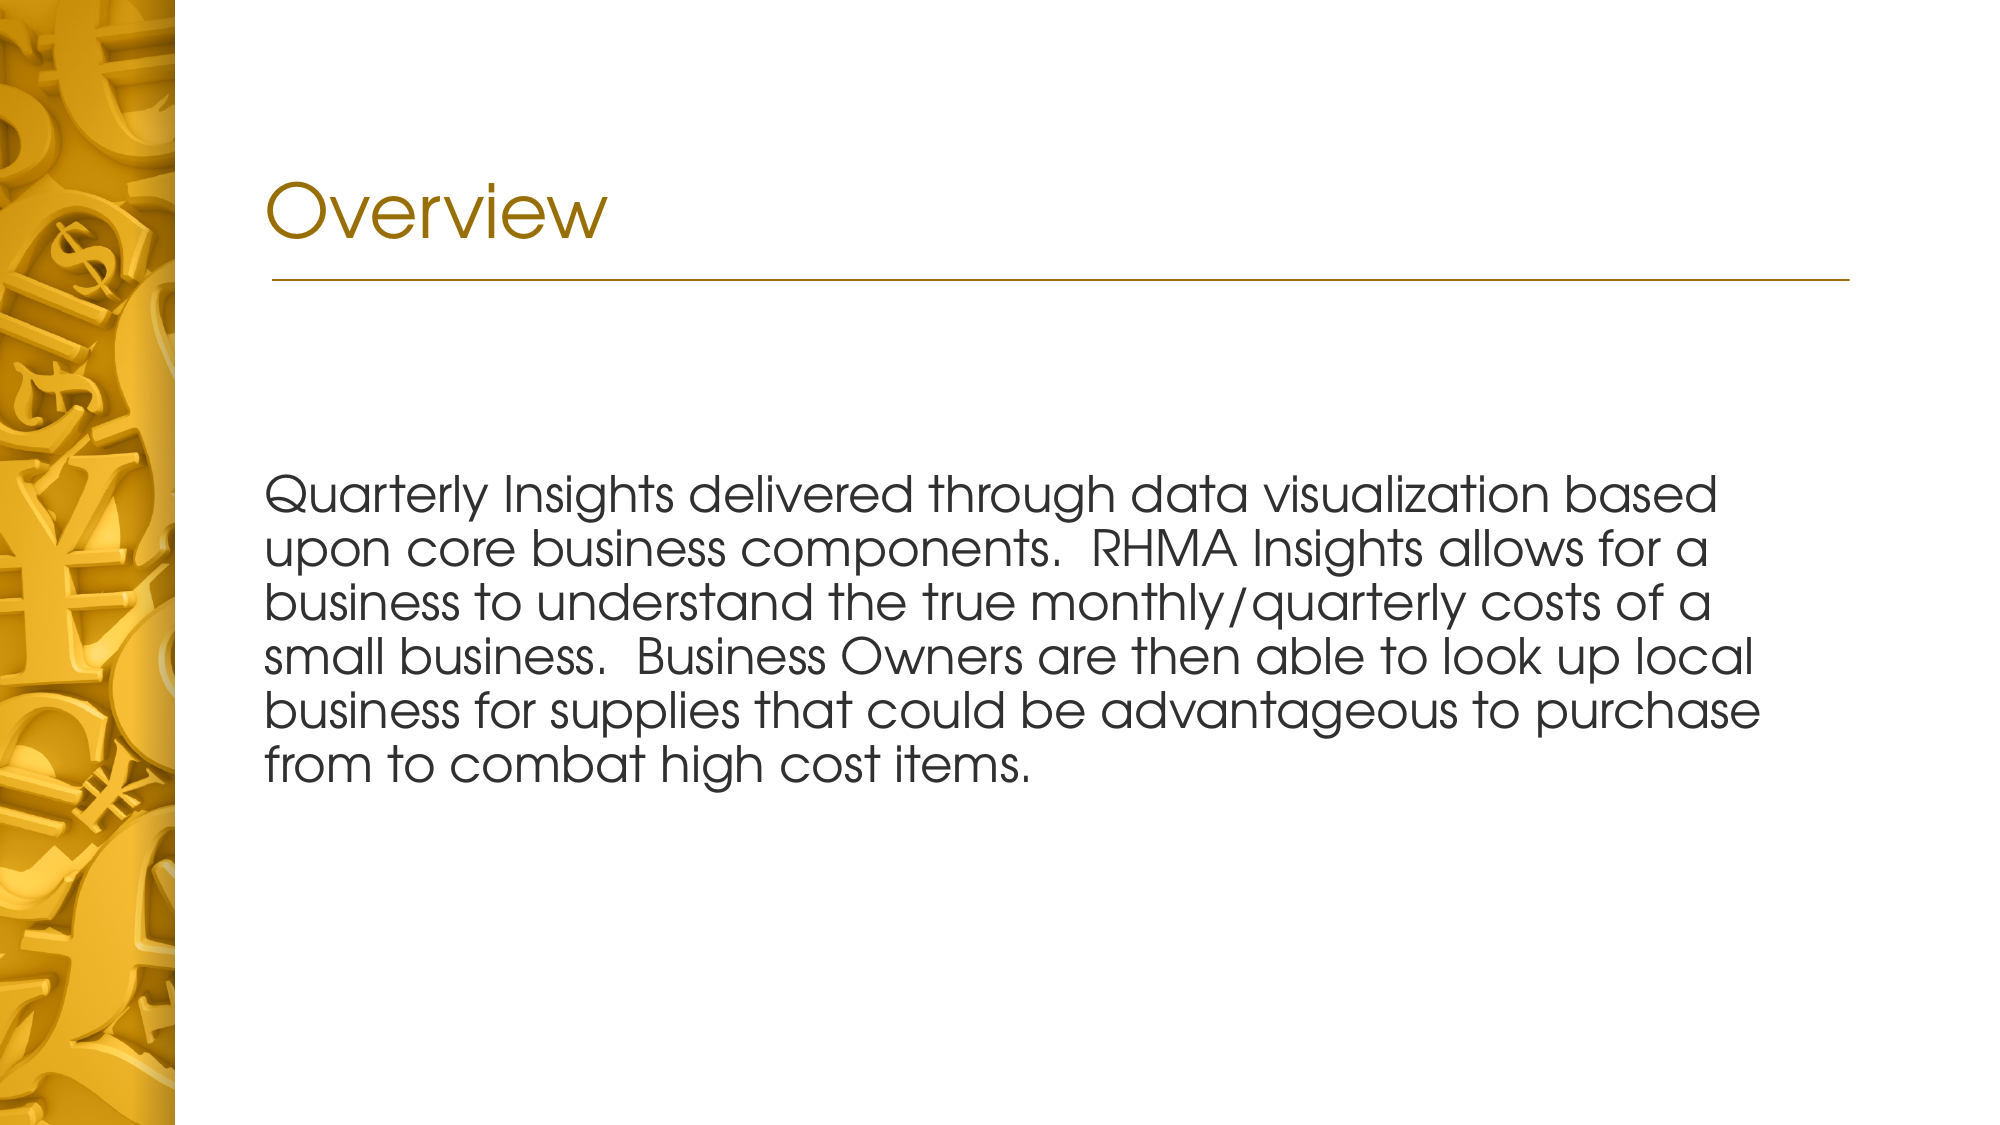

# Overview
Quarterly Insights delivered through data visualization based upon core business components.  RHMA Insights allows for a business to understand the true monthly/quarterly costs of a small business.  Business Owners are then able to look up local business for supplies that could be advantageous to purchase from to combat high cost items.